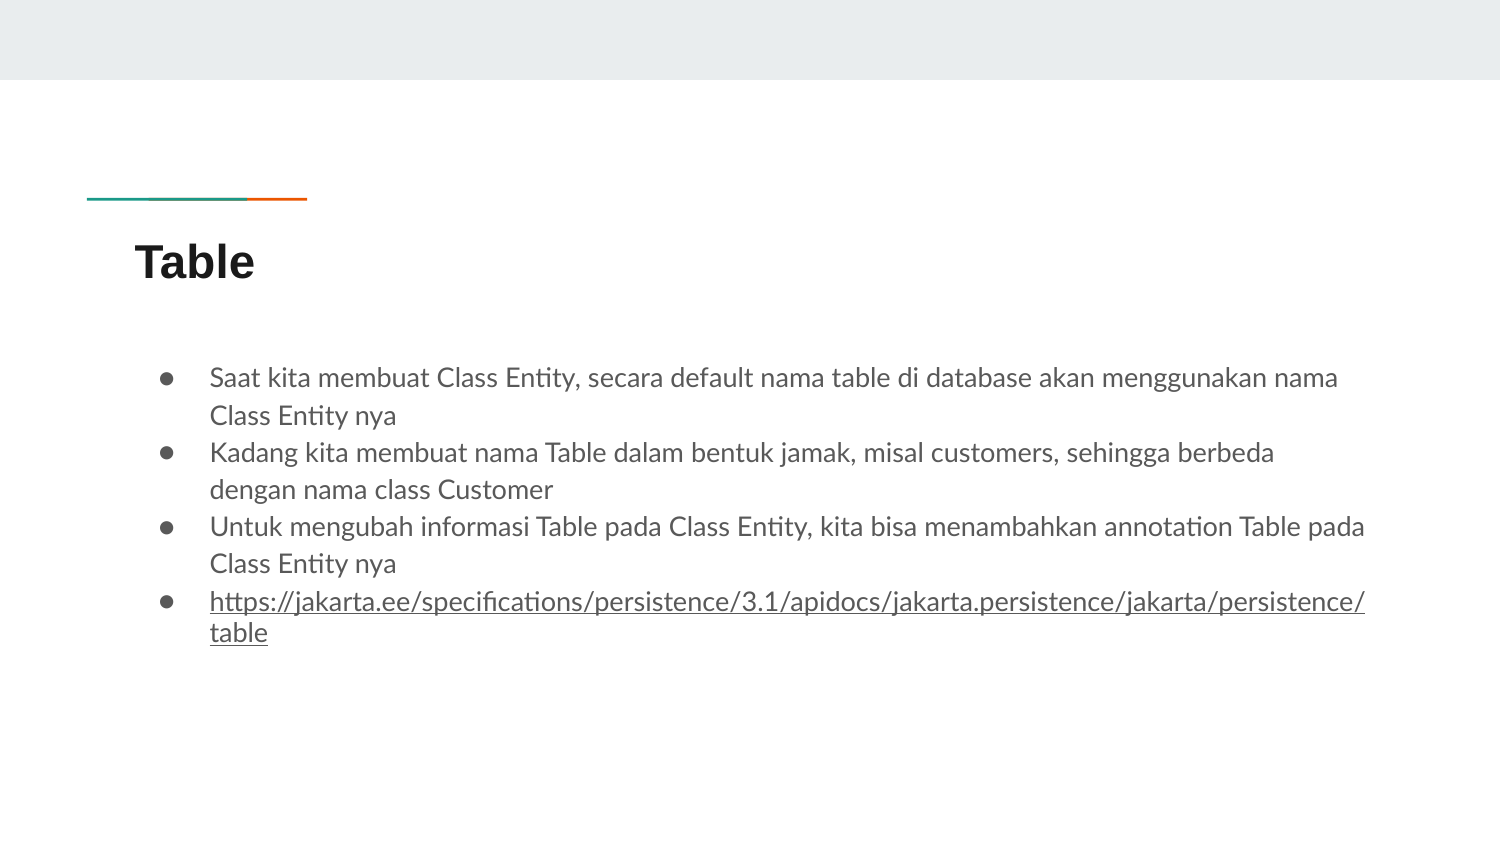

# Table
Saat kita membuat Class Entity, secara default nama table di database akan menggunakan nama Class Entity nya
Kadang kita membuat nama Table dalam bentuk jamak, misal customers, sehingga berbeda dengan nama class Customer
Untuk mengubah informasi Table pada Class Entity, kita bisa menambahkan annotation Table pada Class Entity nya
https://jakarta.ee/specifications/persistence/3.1/apidocs/jakarta.persistence/jakarta/persistence/table